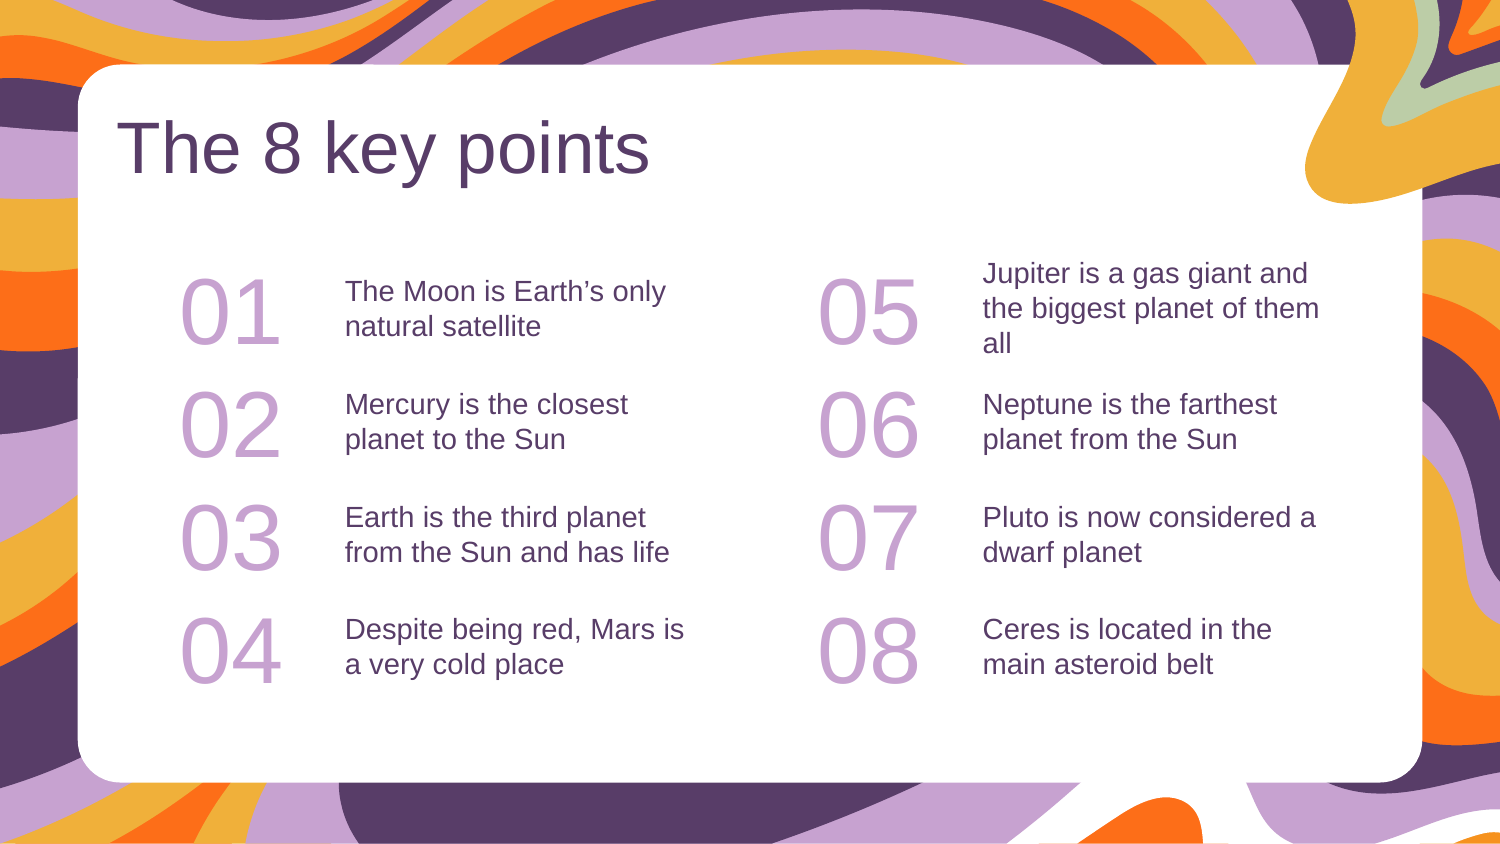

The 8 key points
# 01
The Moon is Earth’s only natural satellite
05
Jupiter is a gas giant and the biggest planet of them all
02
Mercury is the closest planet to the Sun
06
Neptune is the farthest planet from the Sun
03
Earth is the third planet from the Sun and has life
07
Pluto is now considered a dwarf planet
04
Despite being red, Mars is a very cold place
08
Ceres is located in the main asteroid belt